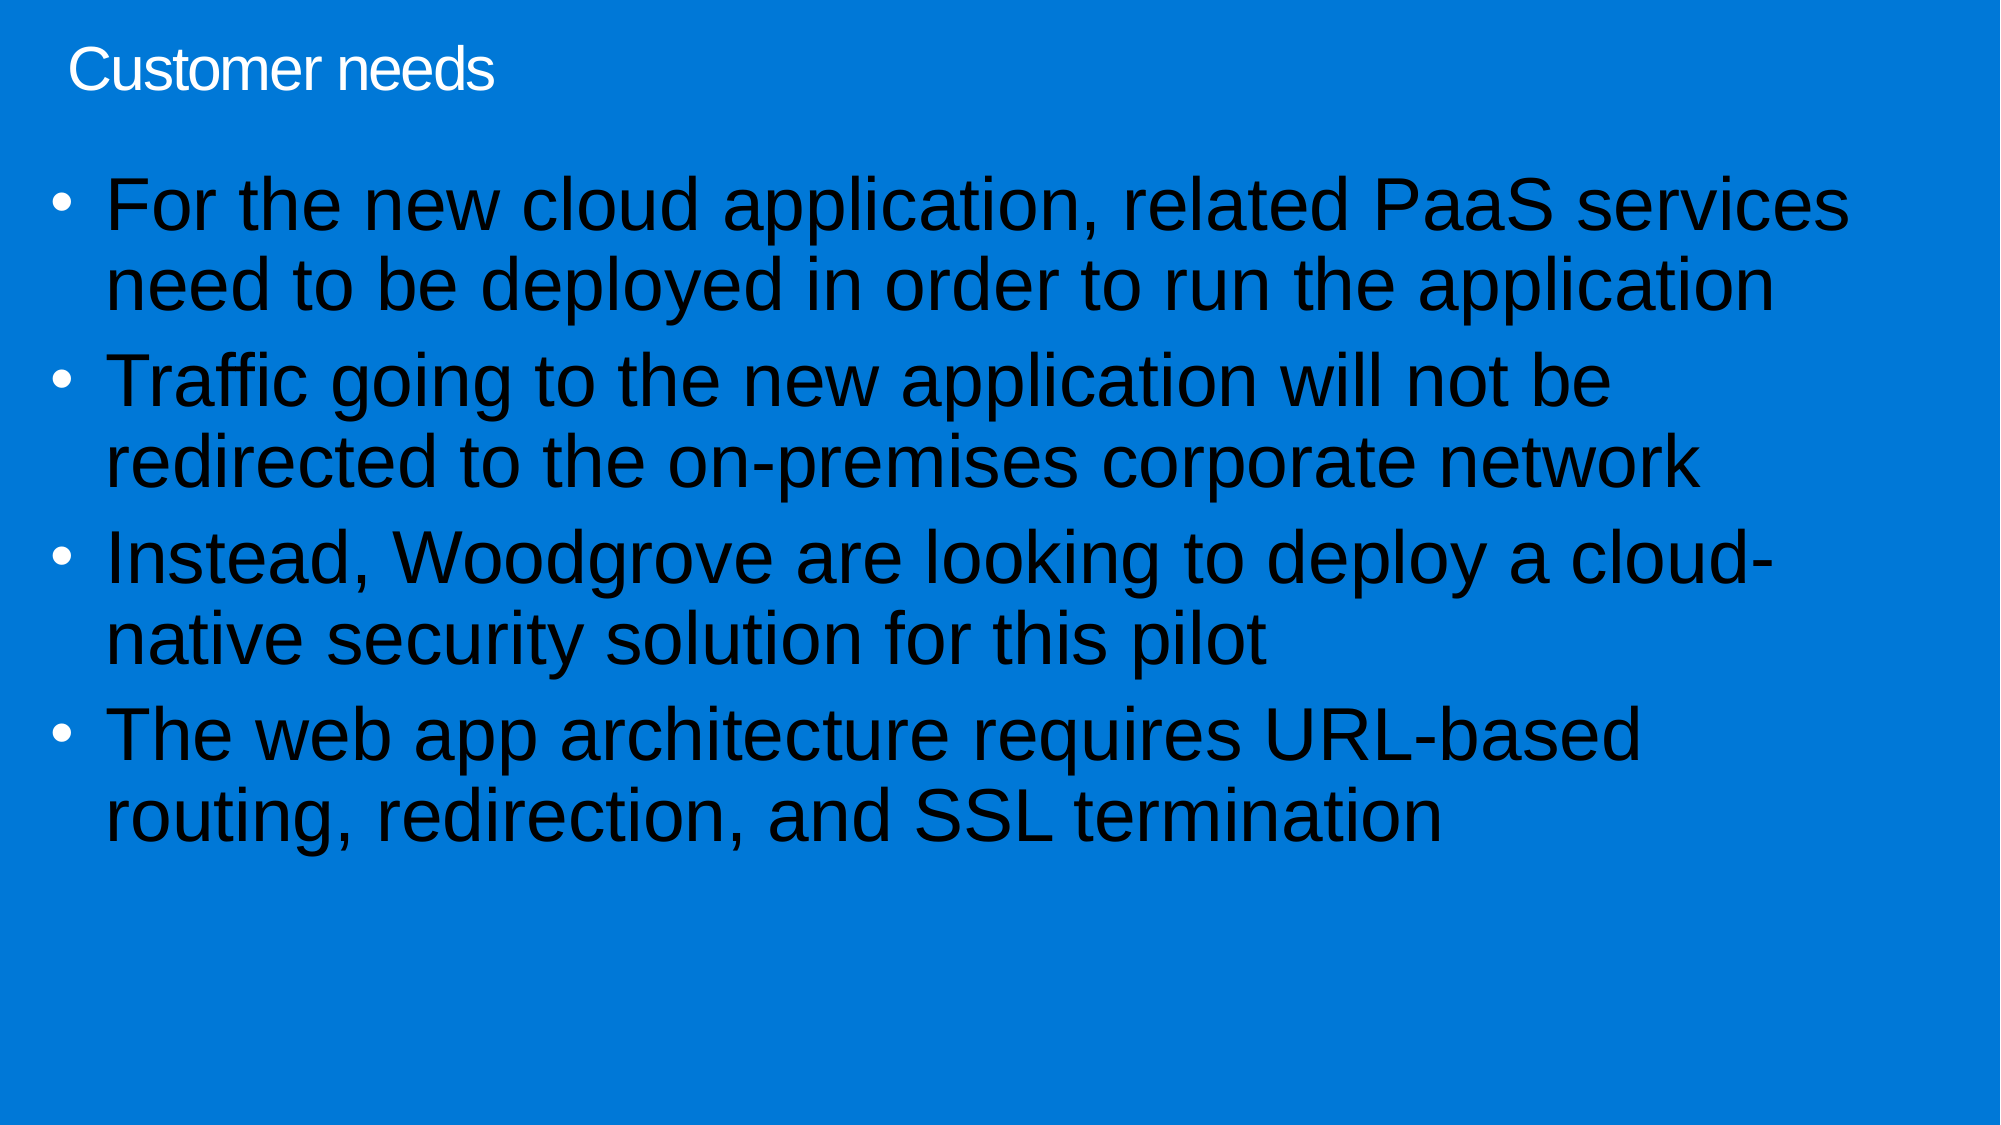

# Customer needs
For the new cloud application, related PaaS services need to be deployed in order to run the application
Traffic going to the new application will not be redirected to the on-premises corporate network
Instead, Woodgrove are looking to deploy a cloud-native security solution for this pilot
The web app architecture requires URL-based routing, redirection, and SSL termination